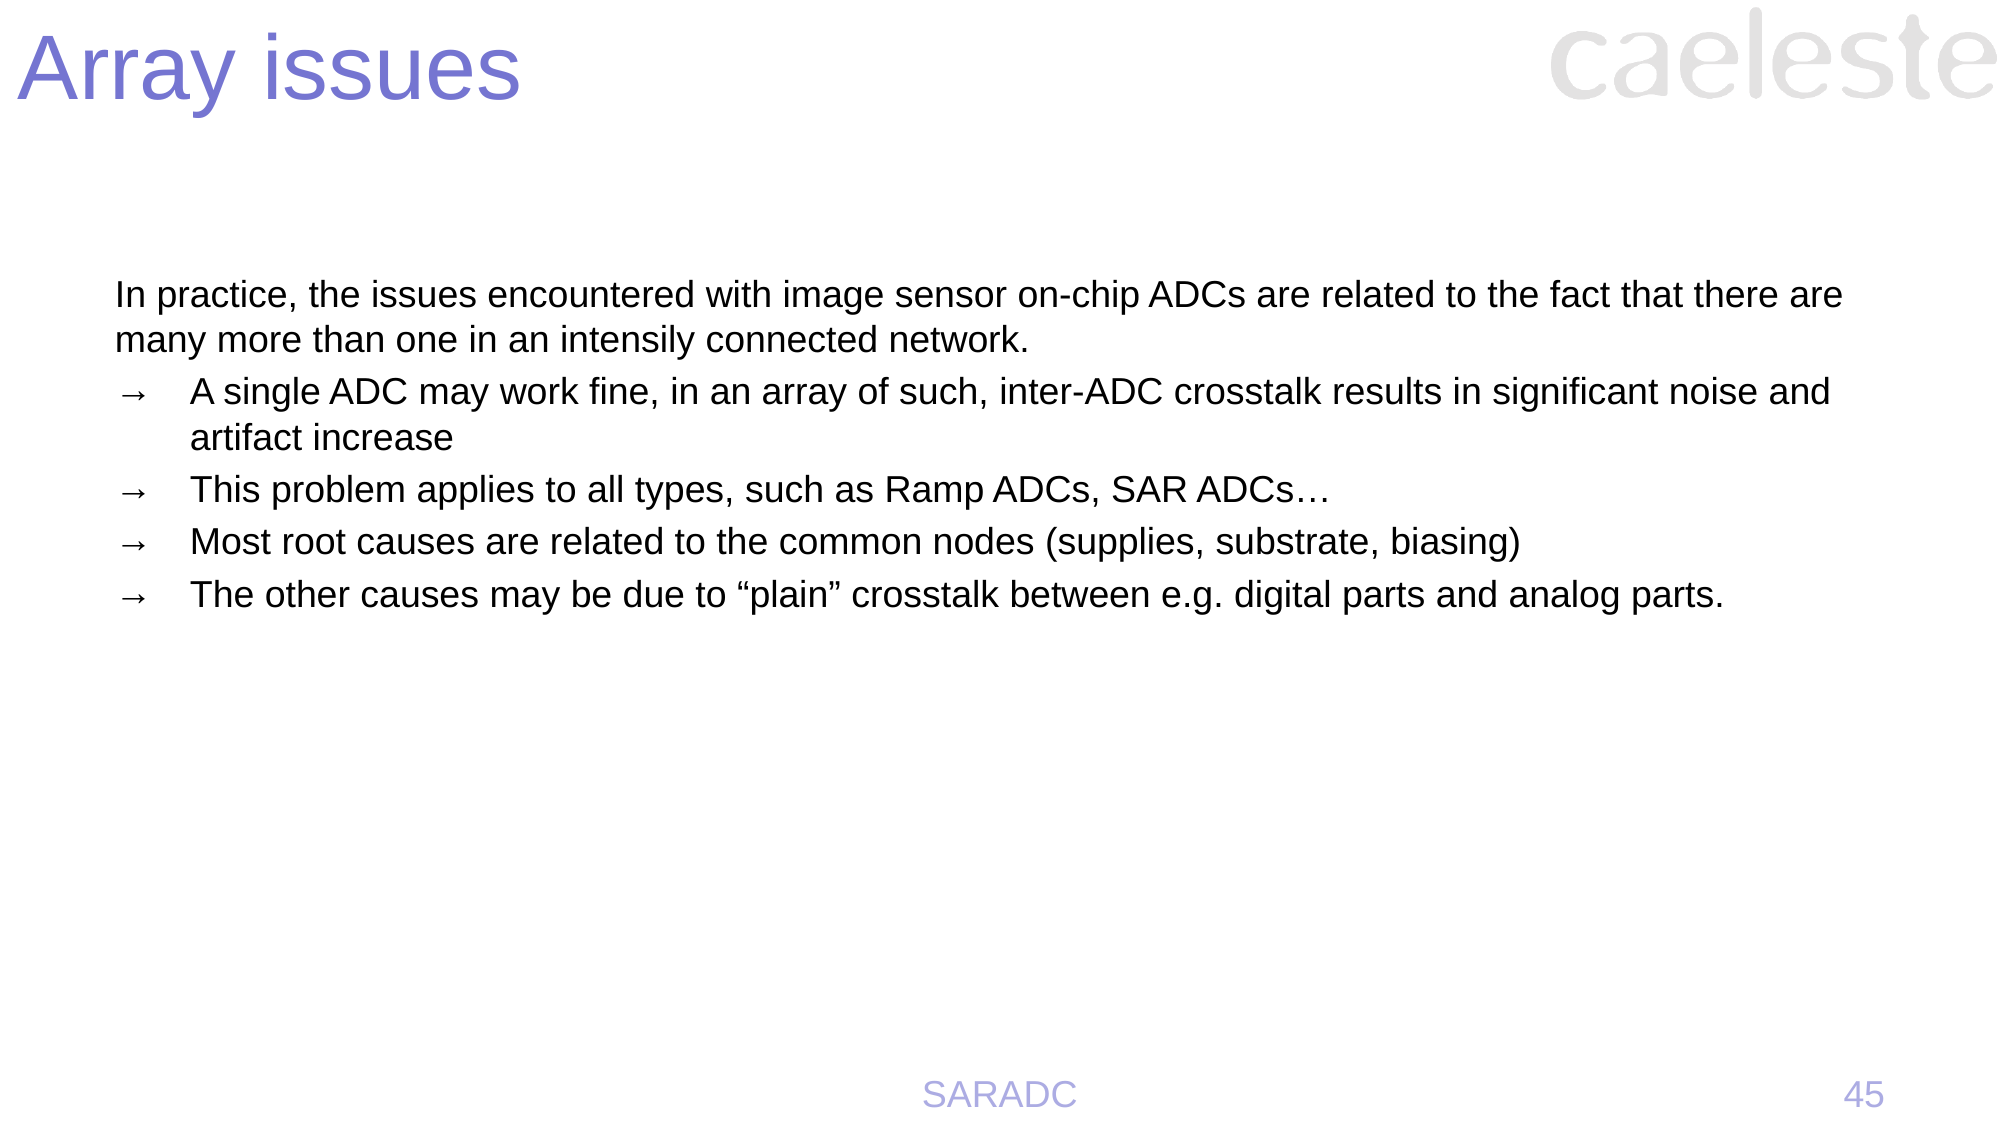

# Array issues
In practice, the issues encountered with image sensor on-chip ADCs are related to the fact that there are many more than one in an intensily connected network.
A single ADC may work fine, in an array of such, inter-ADC crosstalk results in significant noise and artifact increase
This problem applies to all types, such as Ramp ADCs, SAR ADCs…
Most root causes are related to the common nodes (supplies, substrate, biasing)
The other causes may be due to “plain” crosstalk between e.g. digital parts and analog parts.

SARADC
45